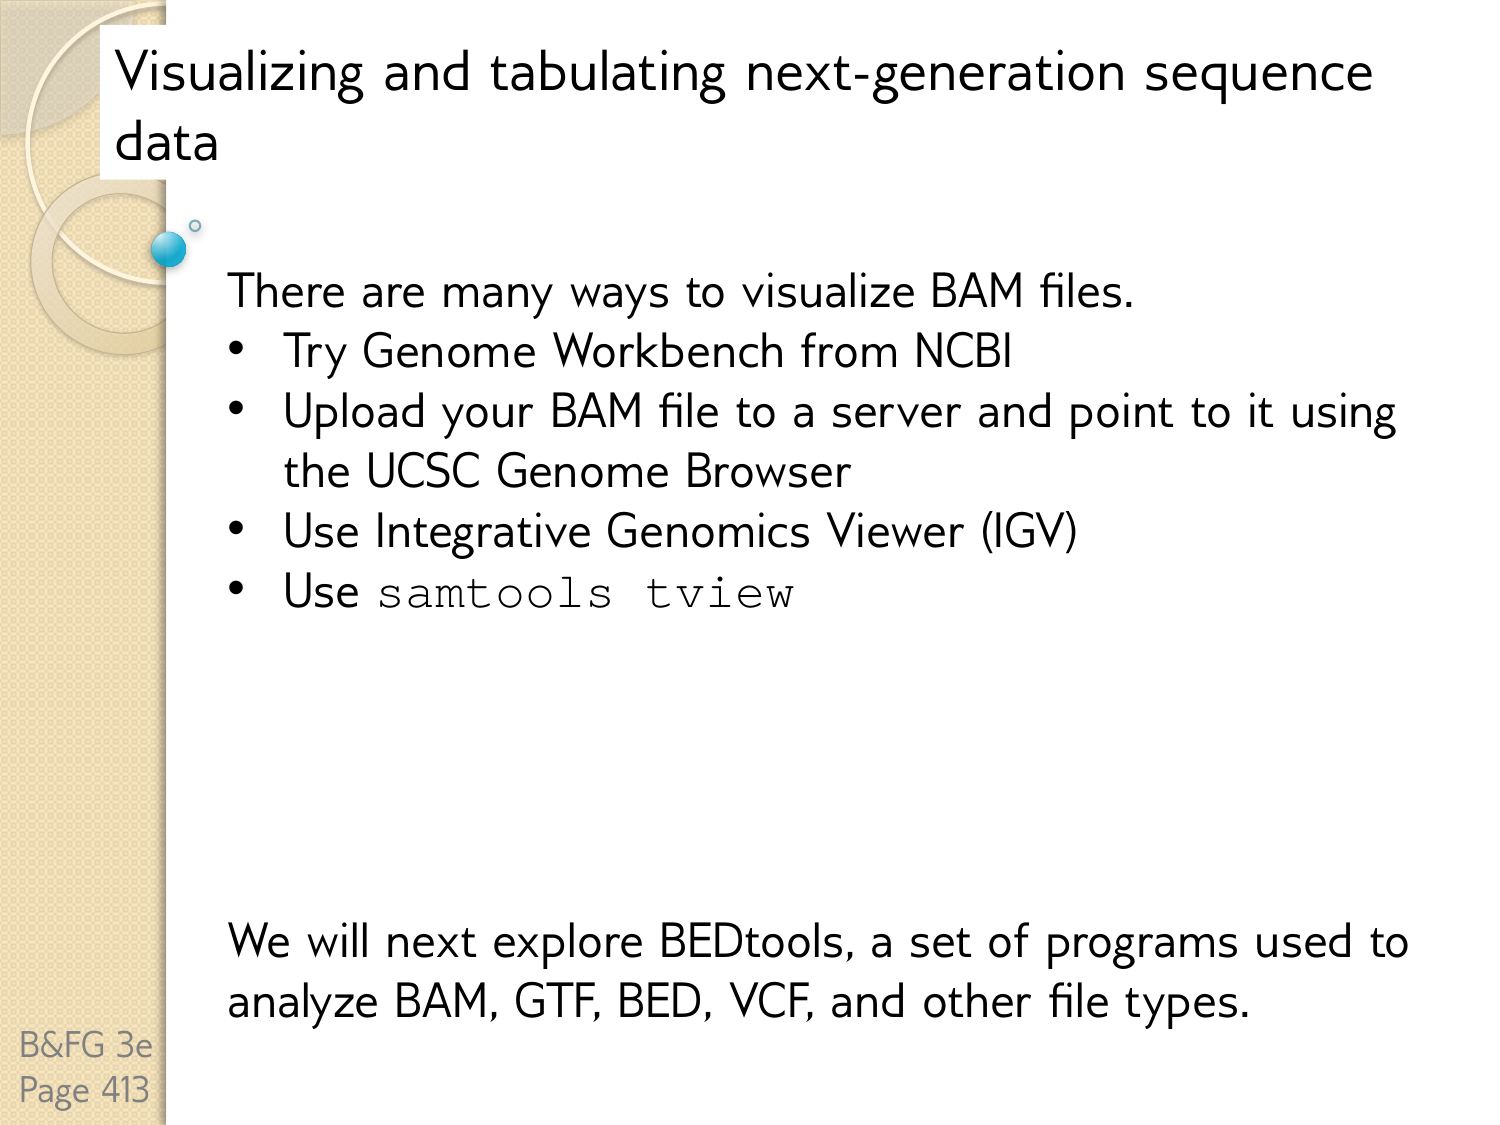

Visualizing and tabulating next-generation sequence data

There are many ways to visualize BAM files.
Try Genome Workbench from NCBI
Upload your BAM file to a server and point to it using the UCSC Genome Browser
Use Integrative Genomics Viewer (IGV)
Use samtools tview
We will next explore BEDtools, a set of programs used to analyze BAM, GTF, BED, VCF, and other file types.
B&FG 3e
Page 413